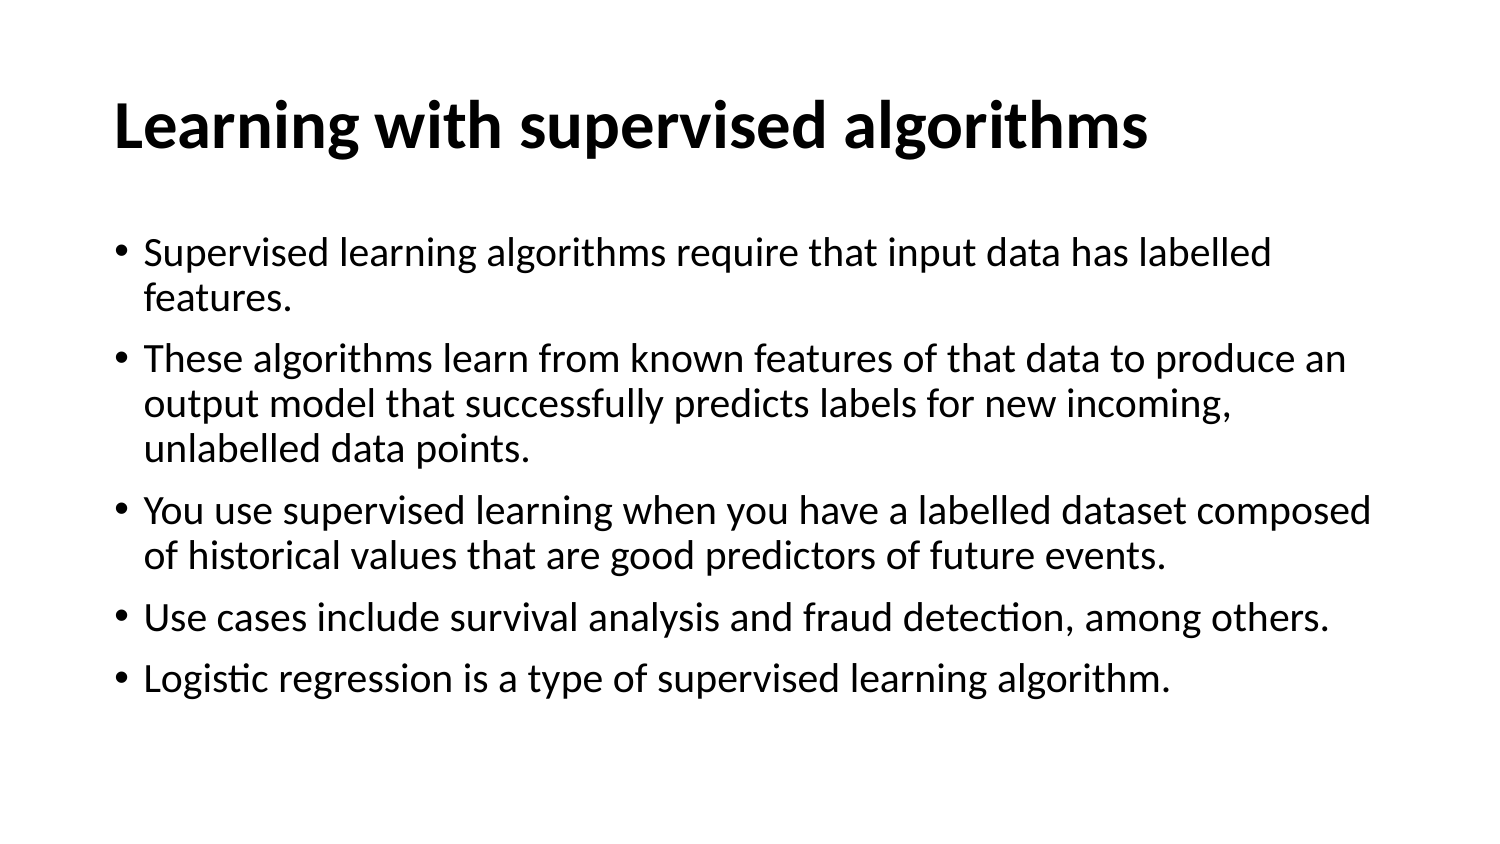

# Learning with supervised algorithms
Supervised learning algorithms require that input data has labelled features.
These algorithms learn from known features of that data to produce an output model that successfully predicts labels for new incoming, unlabelled data points.
You use supervised learning when you have a labelled dataset composed of historical values that are good predictors of future events.
Use cases include survival analysis and fraud detection, among others.
Logistic regression is a type of supervised learning algorithm.